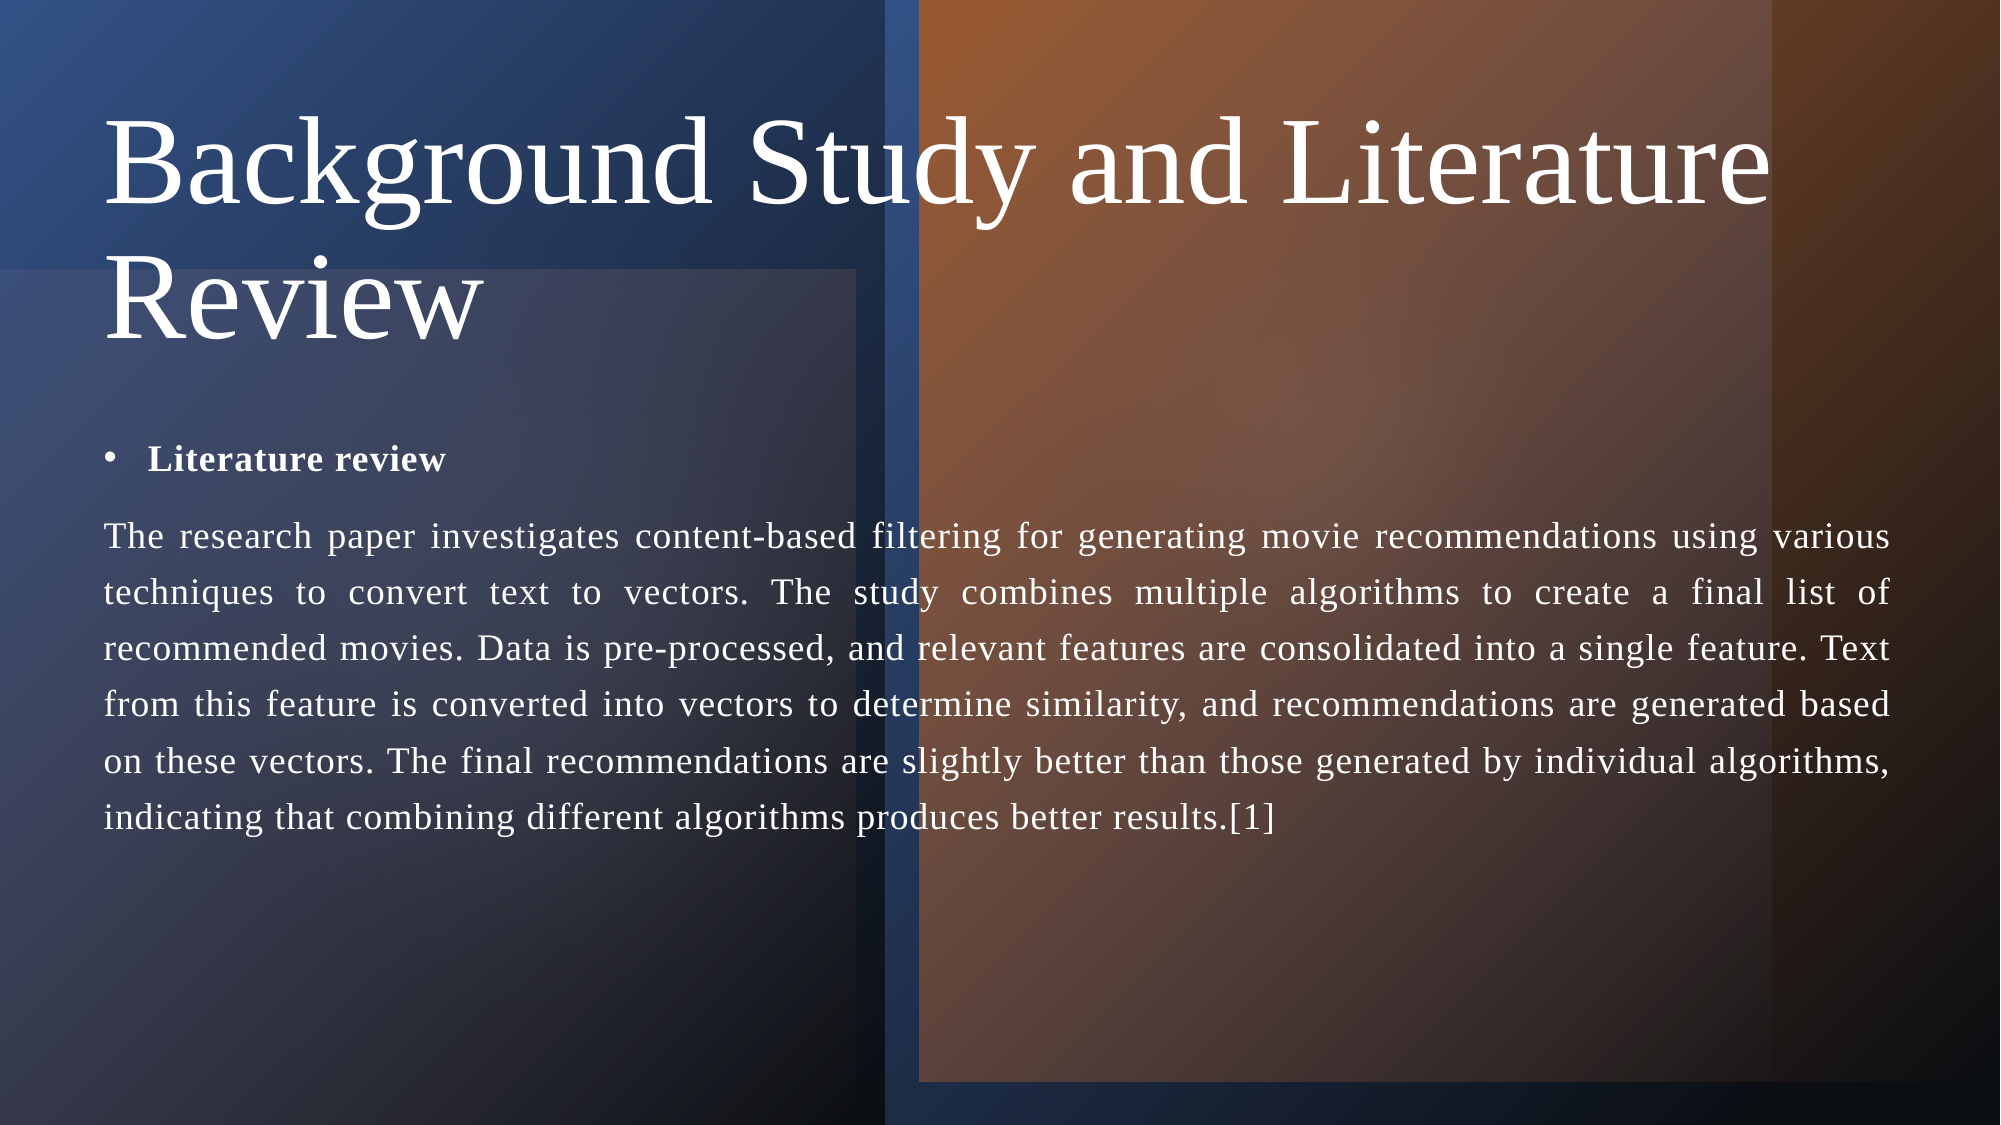

# Background Study and Literature Review
Literature review
The research paper investigates content-based filtering for generating movie recommendations using various techniques to convert text to vectors. The study combines multiple algorithms to create a final list of recommended movies. Data is pre-processed, and relevant features are consolidated into a single feature. Text from this feature is converted into vectors to determine similarity, and recommendations are generated based on these vectors. The final recommendations are slightly better than those generated by individual algorithms, indicating that combining different algorithms produces better results.[1]